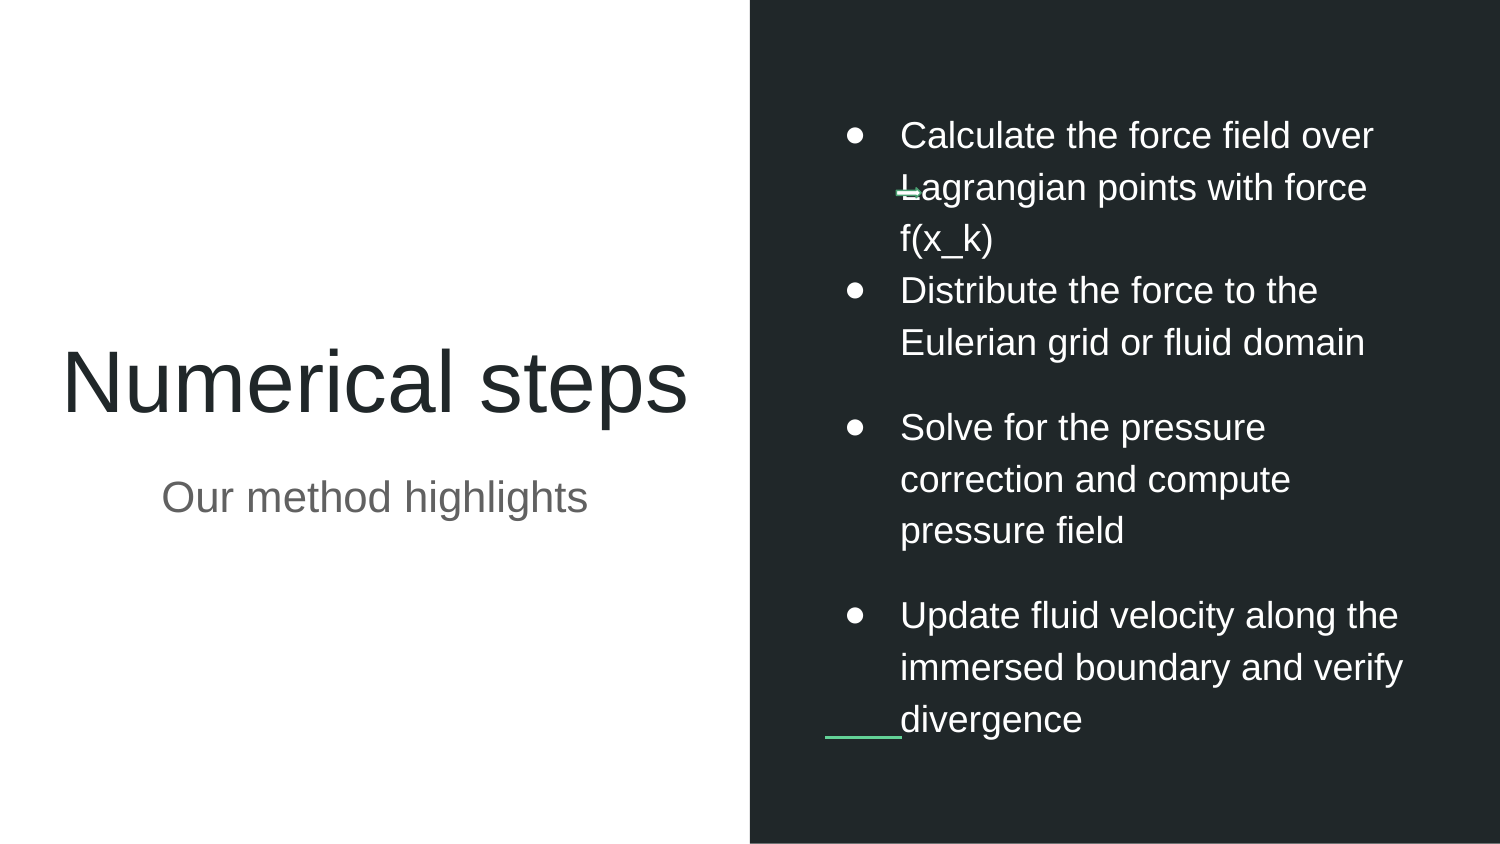

Calculate the force field over Lagrangian points with force f(x_k)
Distribute the force to the Eulerian grid or fluid domain
Solve for the pressure correction and compute pressure field
Update fluid velocity along the immersed boundary and verify divergence

# Numerical steps
Our method highlights